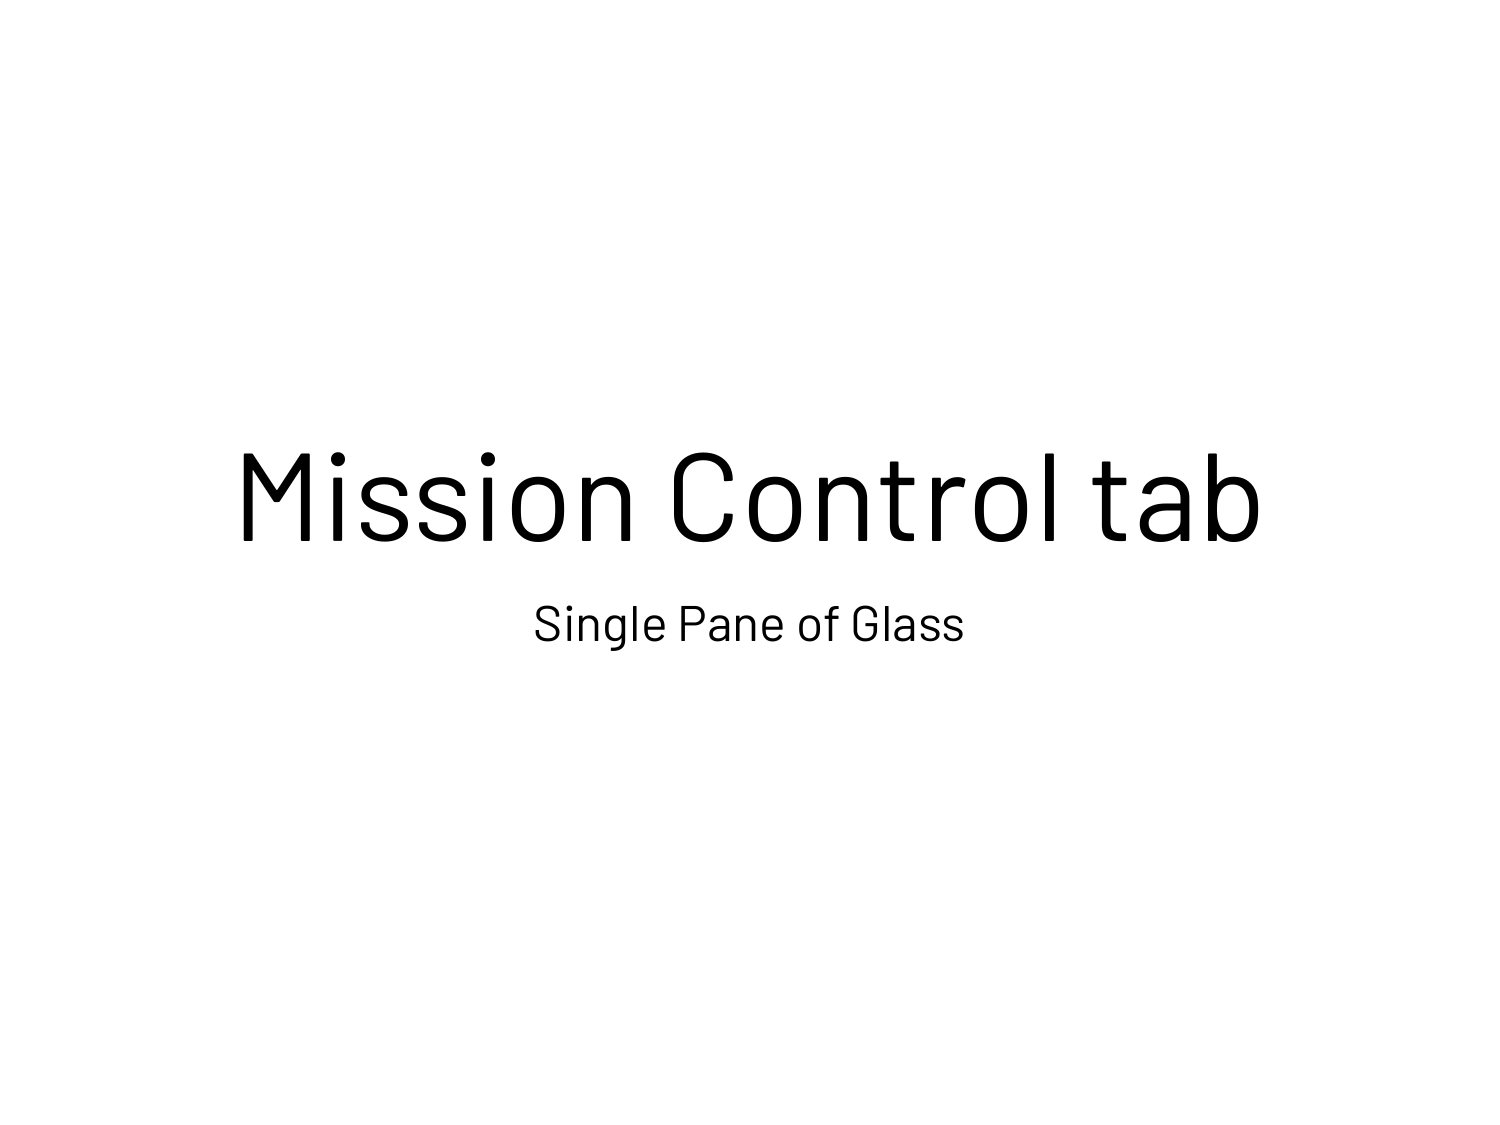

# Mission Control tab
Single Pane of Glass